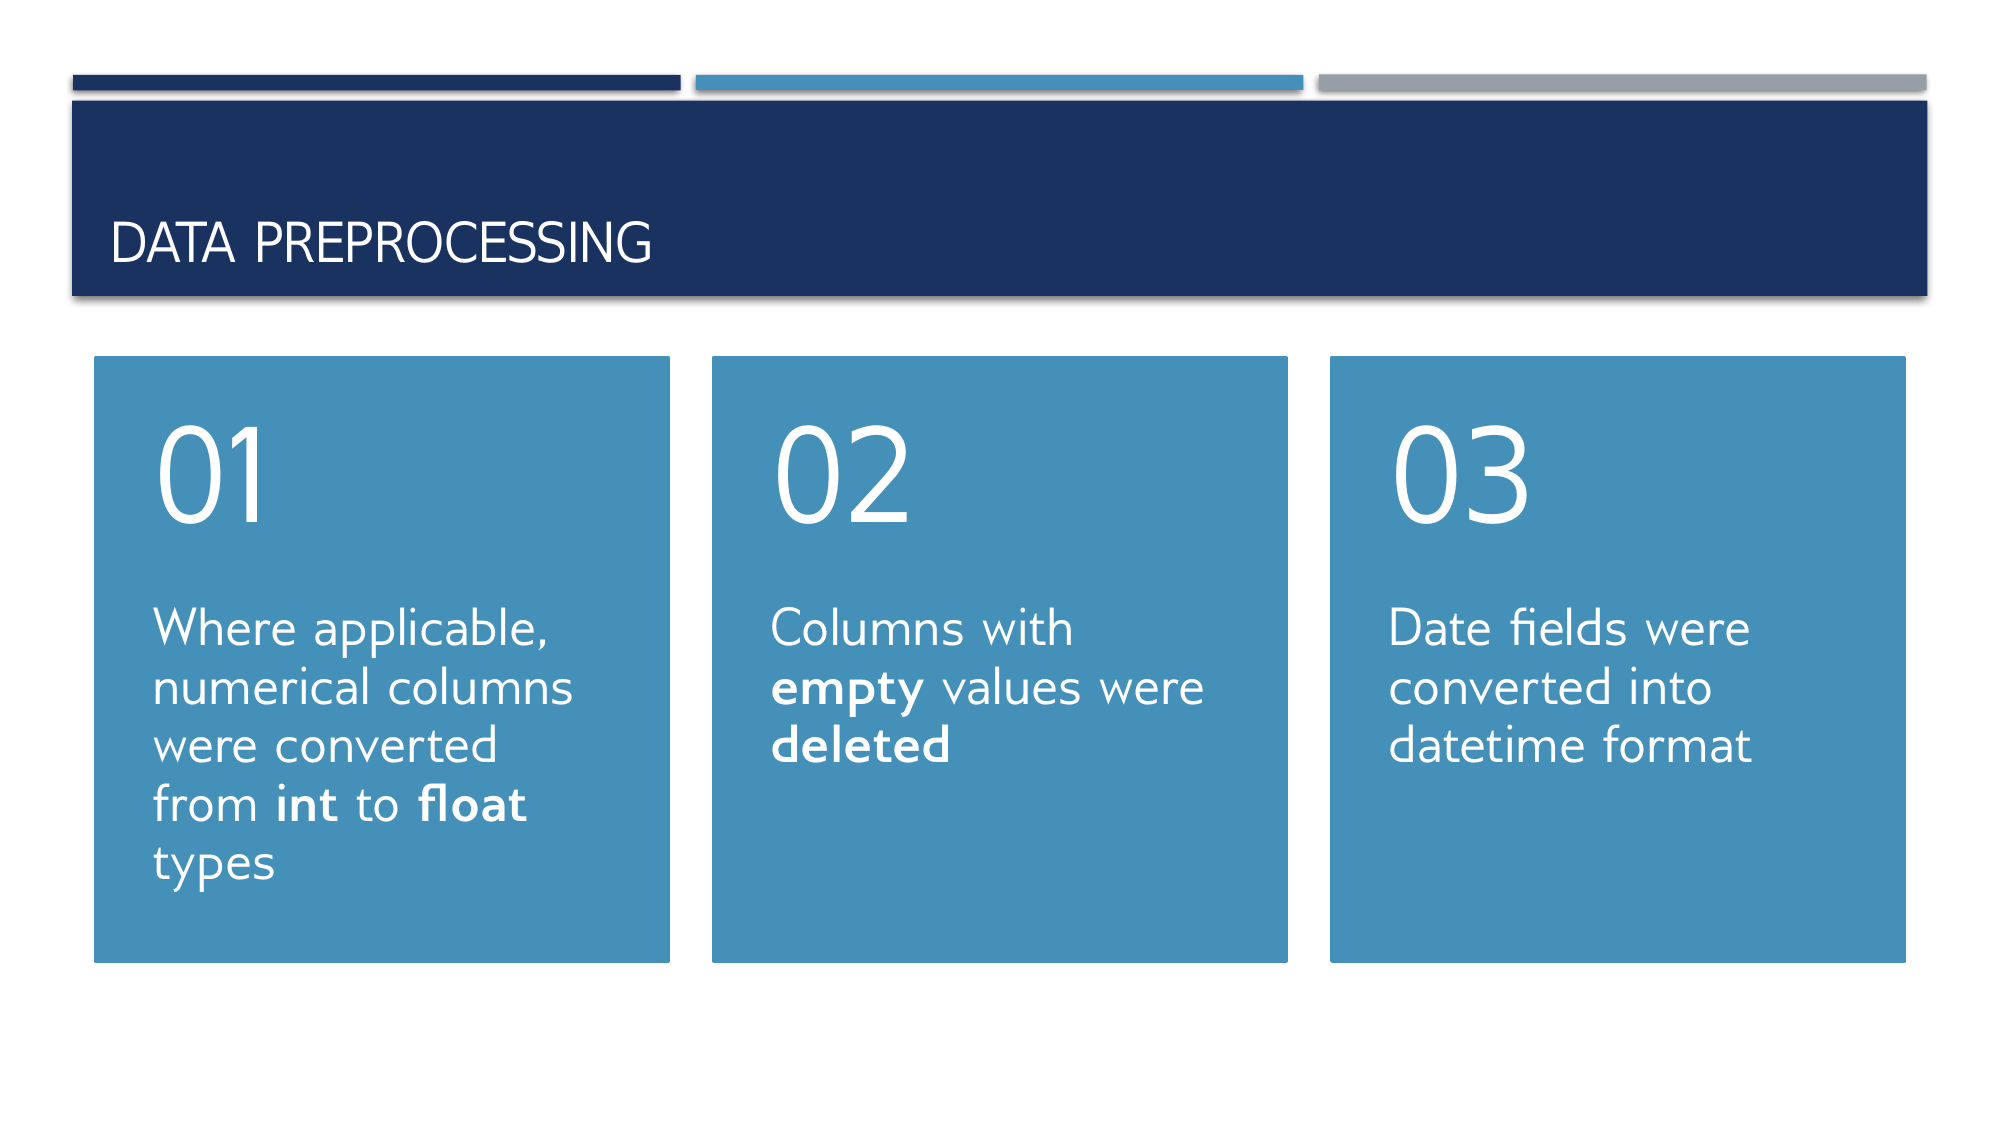

# Data Preprocessing
Where applicable, numerical columns were converted from int to float types
01
Columns with empty values were deleted
02
Date fields were converted into datetime format
03